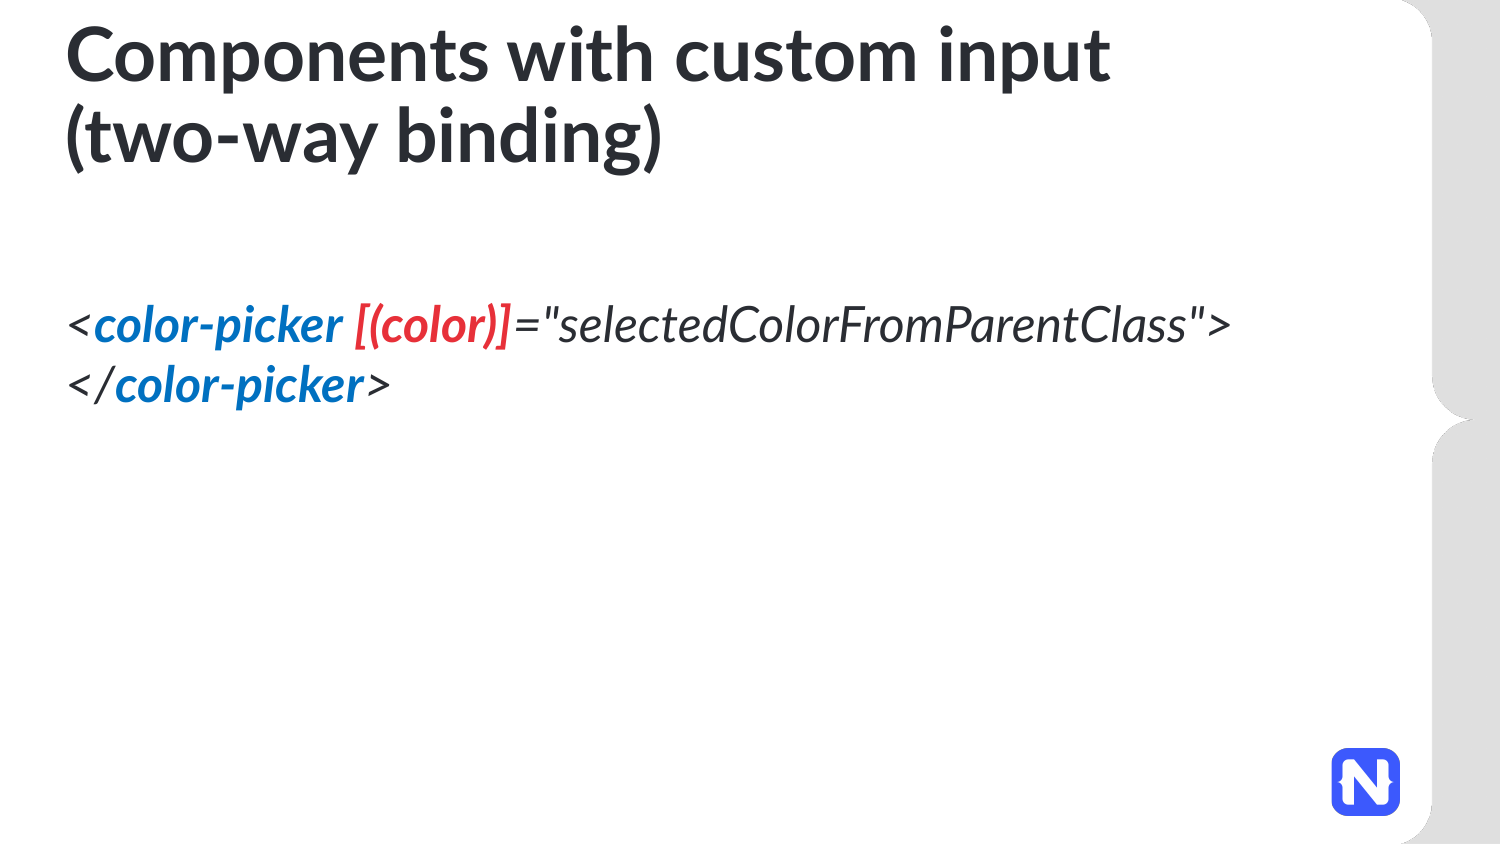

# Components with custom input (two-way binding)

<color-picker [(color)]="selectedColorFromParentClass">
</color-picker>